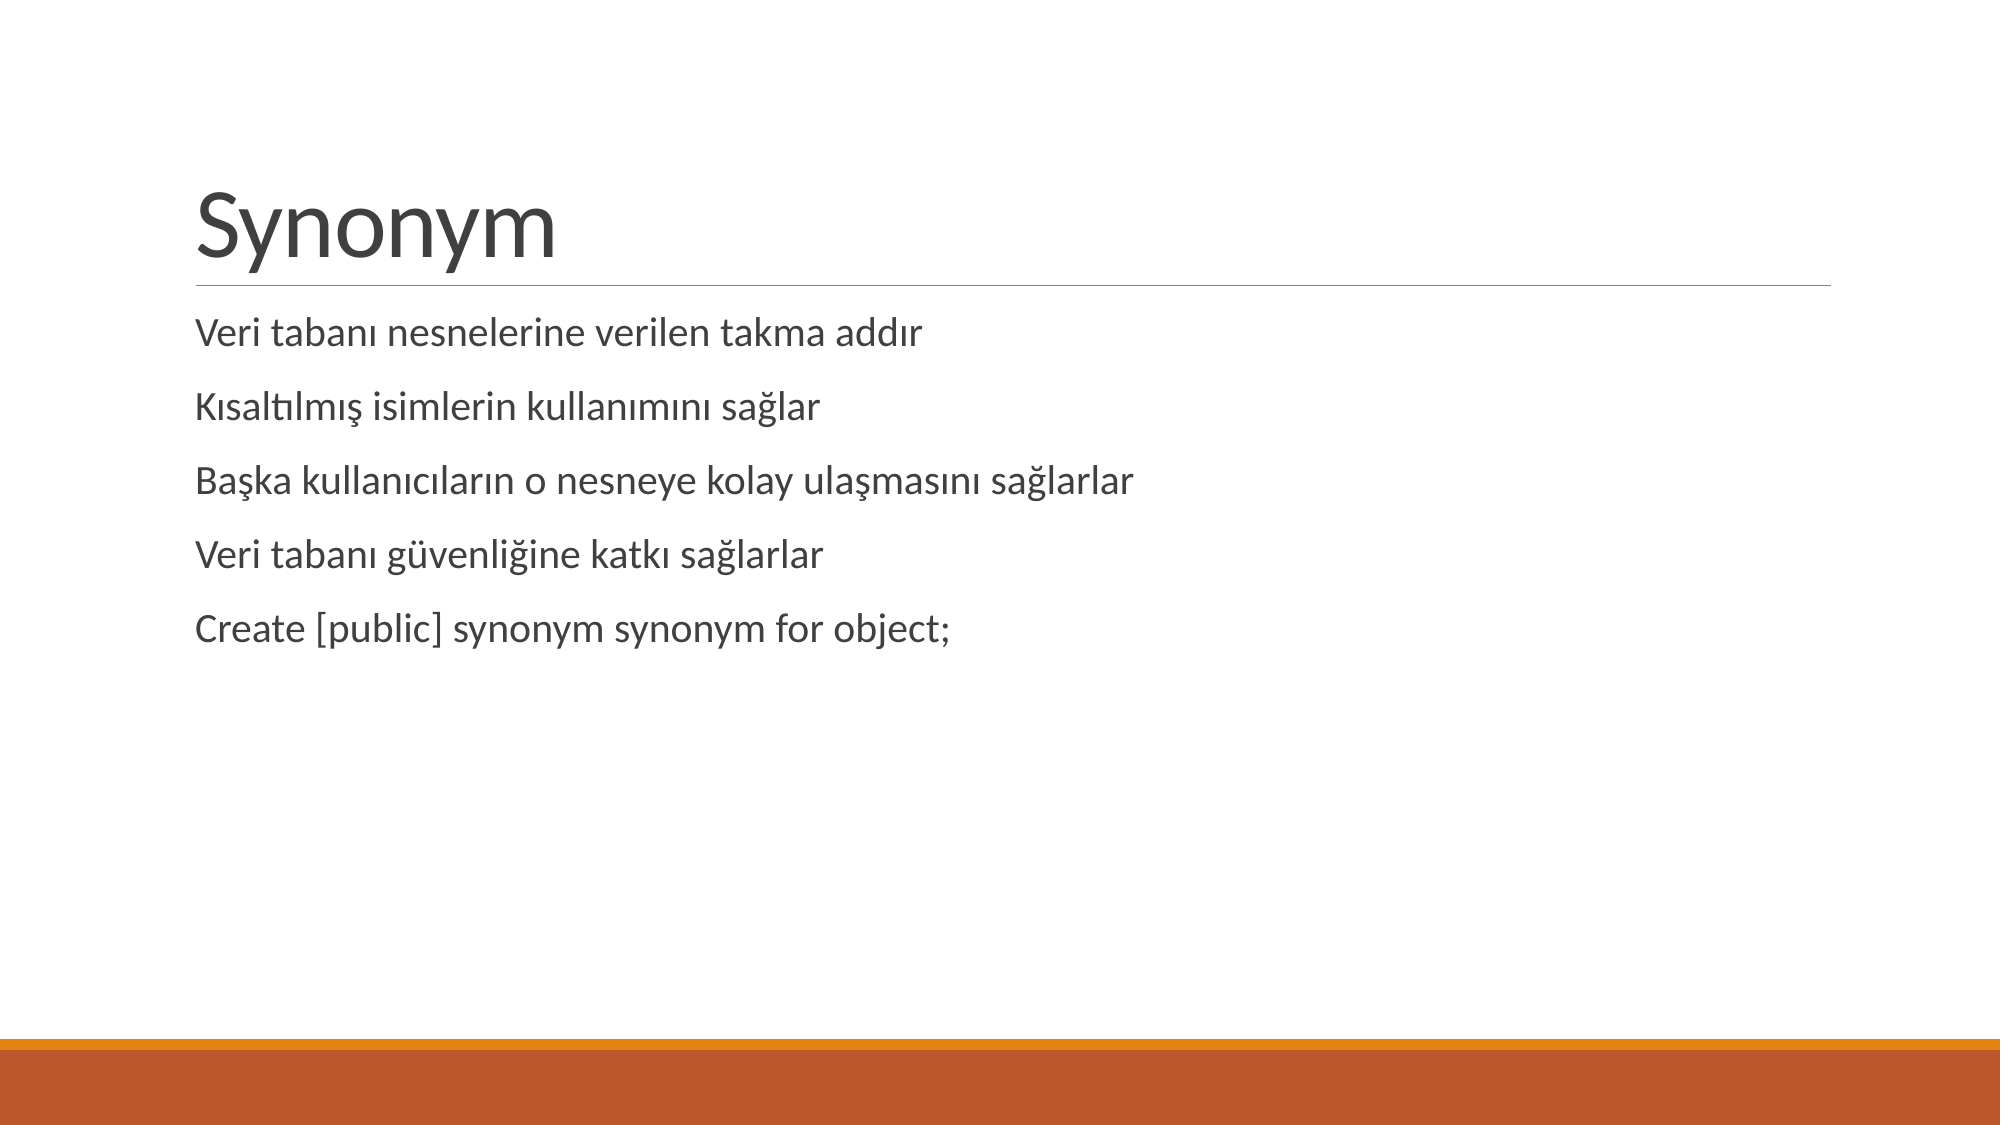

# Synonym
Veri tabanı nesnelerine verilen takma addır
Kısaltılmış isimlerin kullanımını sağlar
Başka kullanıcıların o nesneye kolay ulaşmasını sağlarlar
Veri tabanı güvenliğine katkı sağlarlar
Create [public] synonym synonym for object;